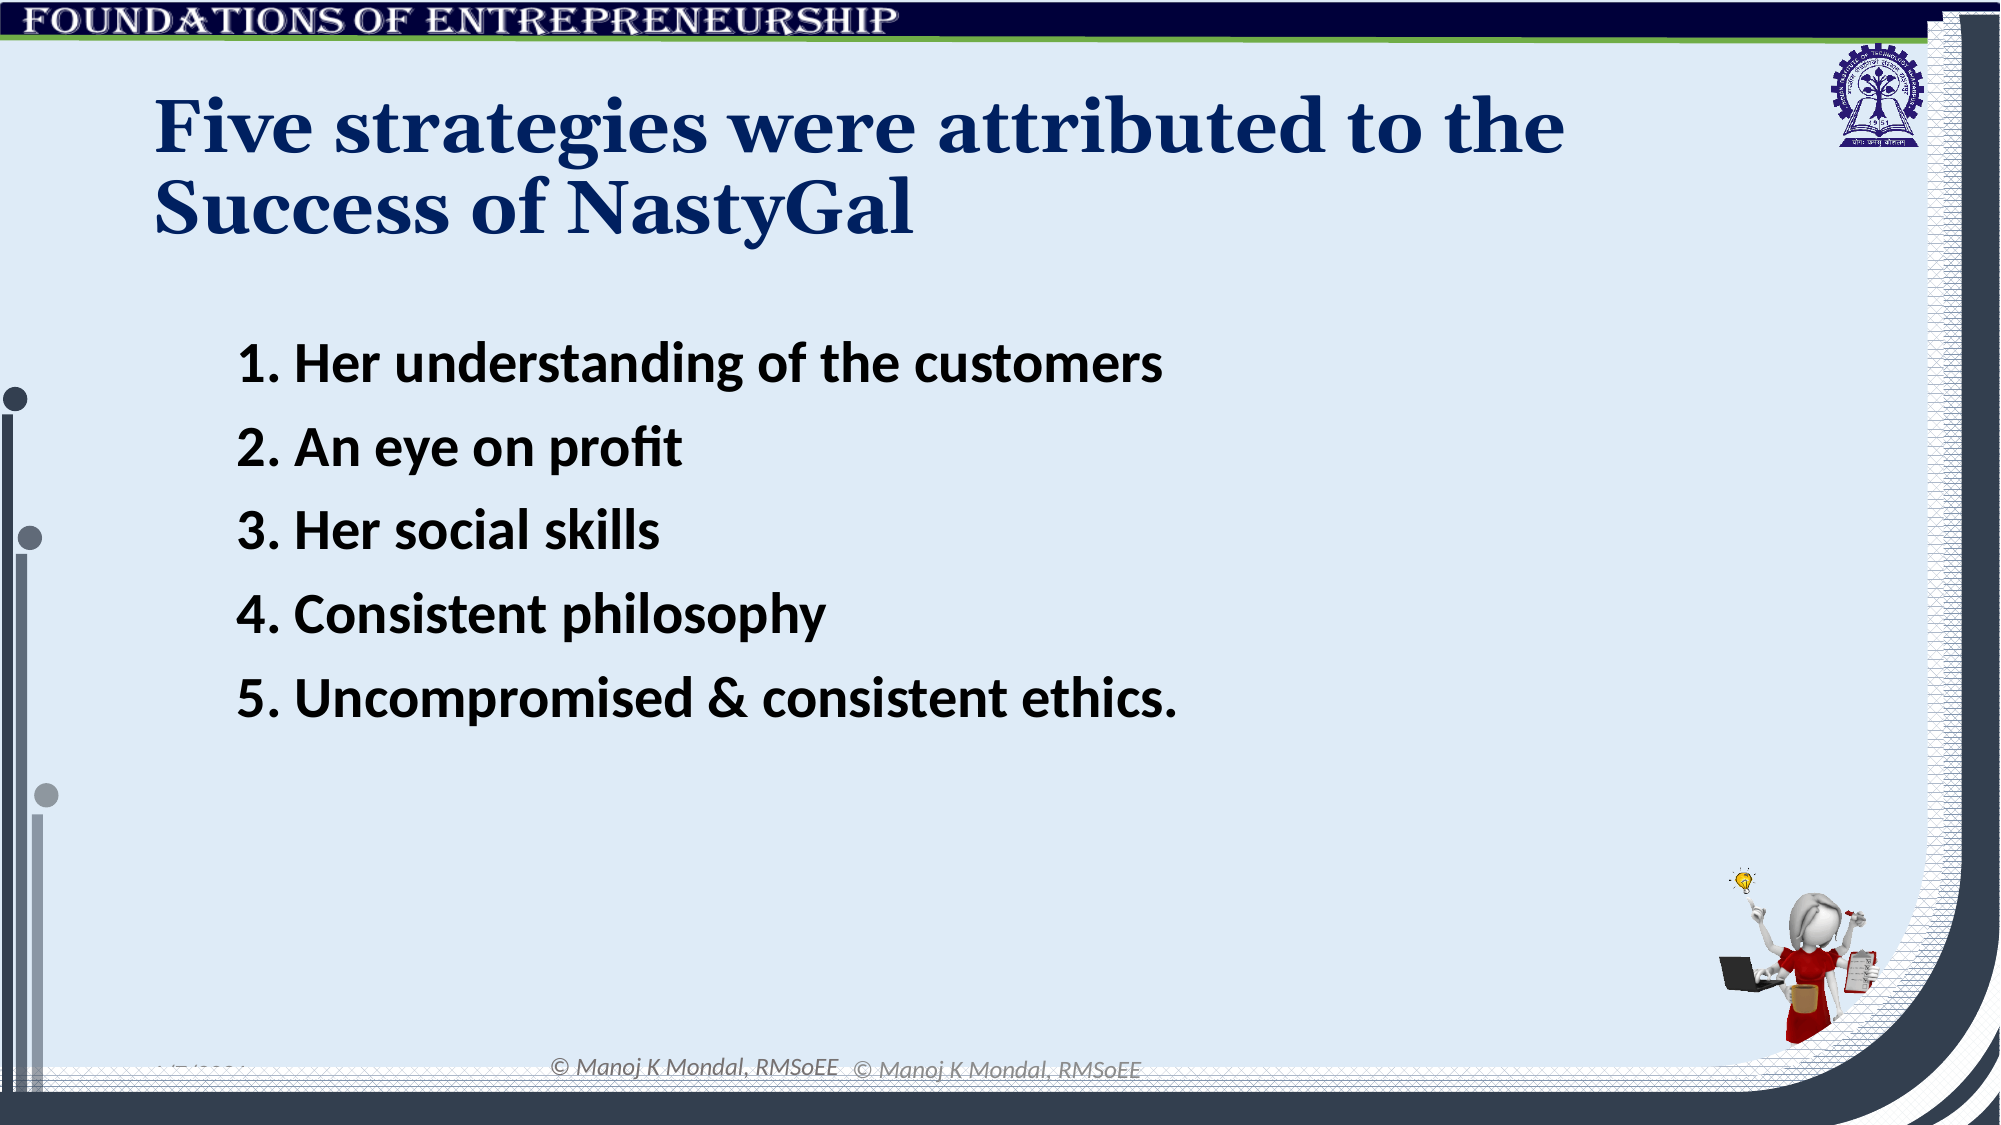

# Five strategies were attributed to the Success of NastyGal
1. Her understanding of the customers
2. An eye on profit
3. Her social skills
4. Consistent philosophy
5. Uncompromised & consistent ethics.